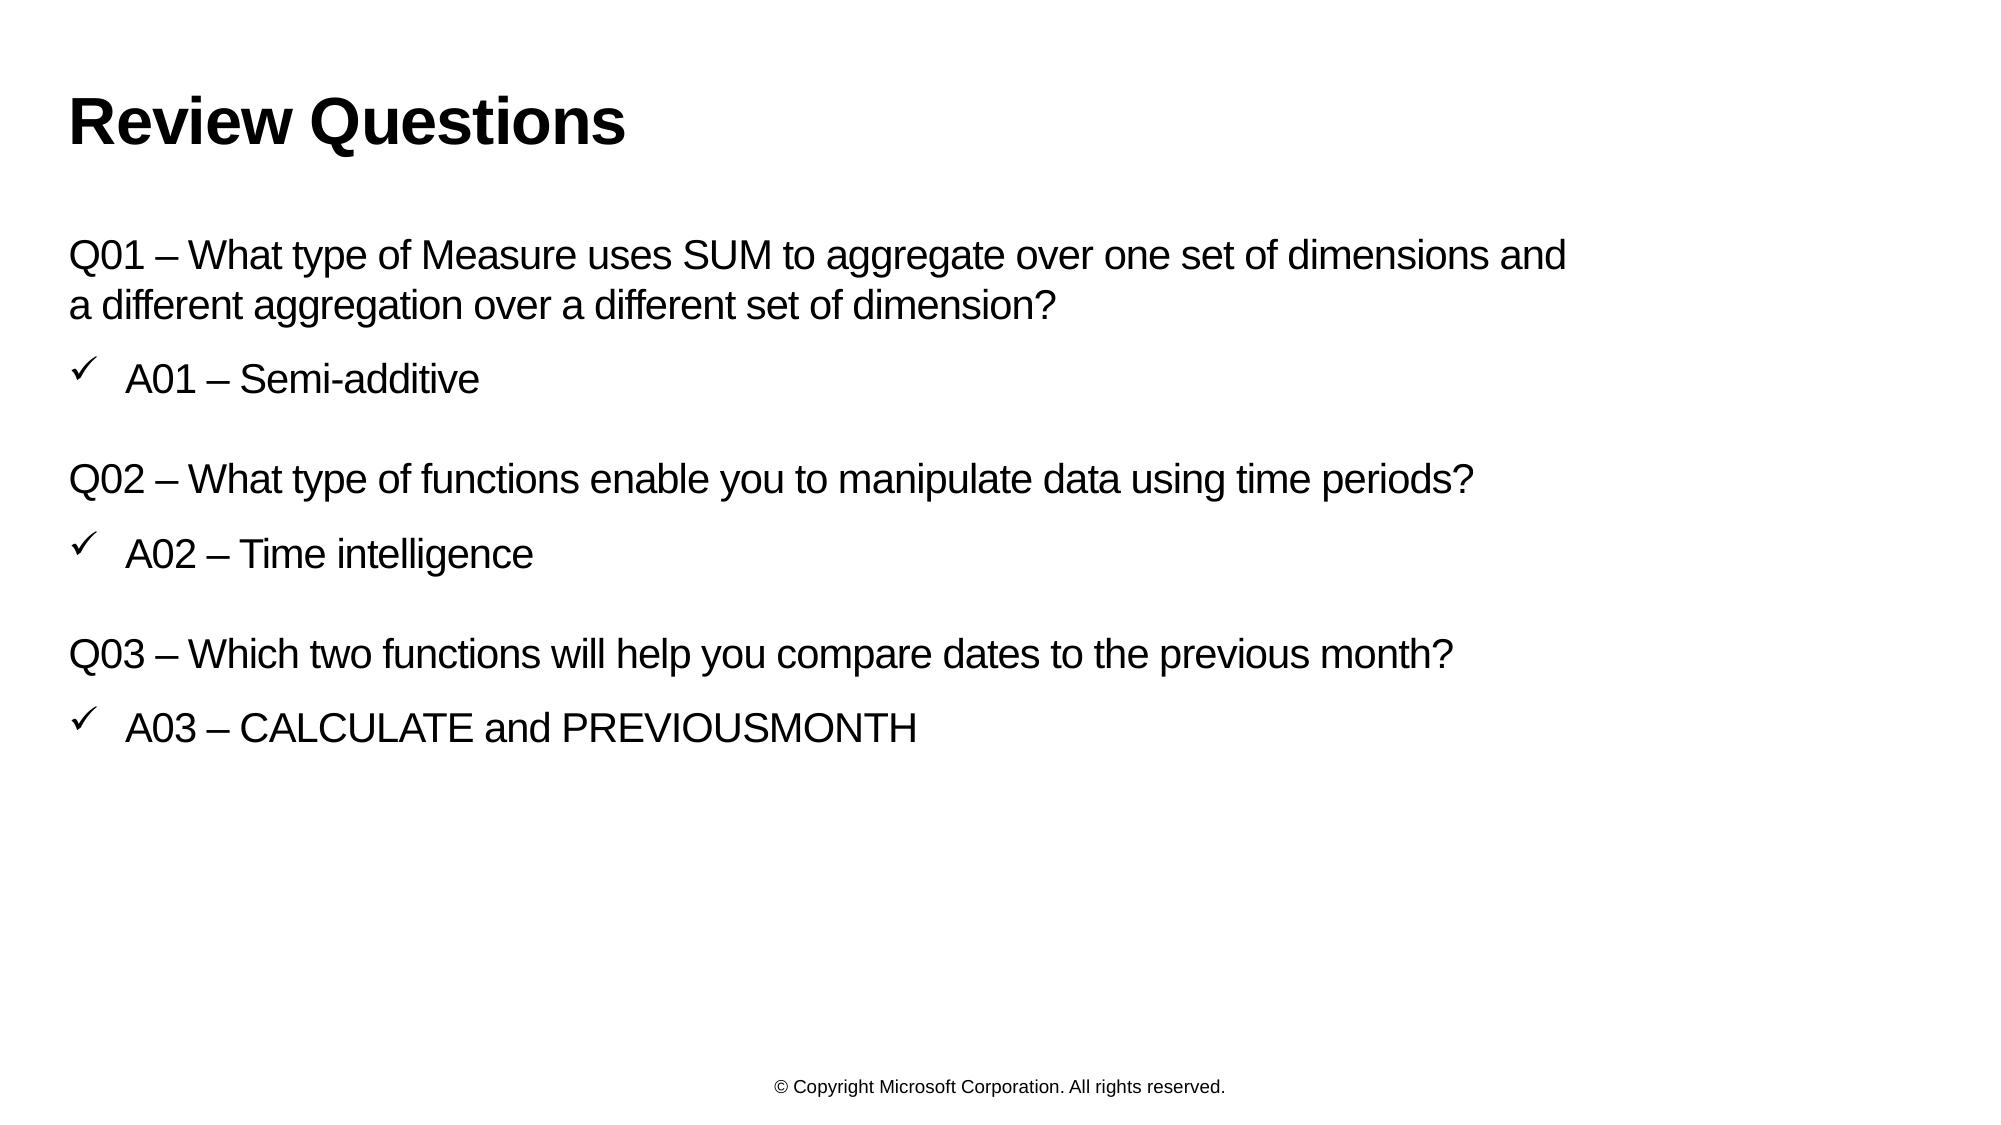

# Review Questions (2)
Q01 – What type of Measure uses SUM to aggregate over one set of dimensions and a different aggregation over a different set of dimension?
A01 – Semi-additive

Q02 – What type of functions enable you to manipulate data using time periods?
A02 – Time intelligence

Q03 – Which two functions will help you compare dates to the previous month?
A03 – CALCULATE and PREVIOUSMONTH